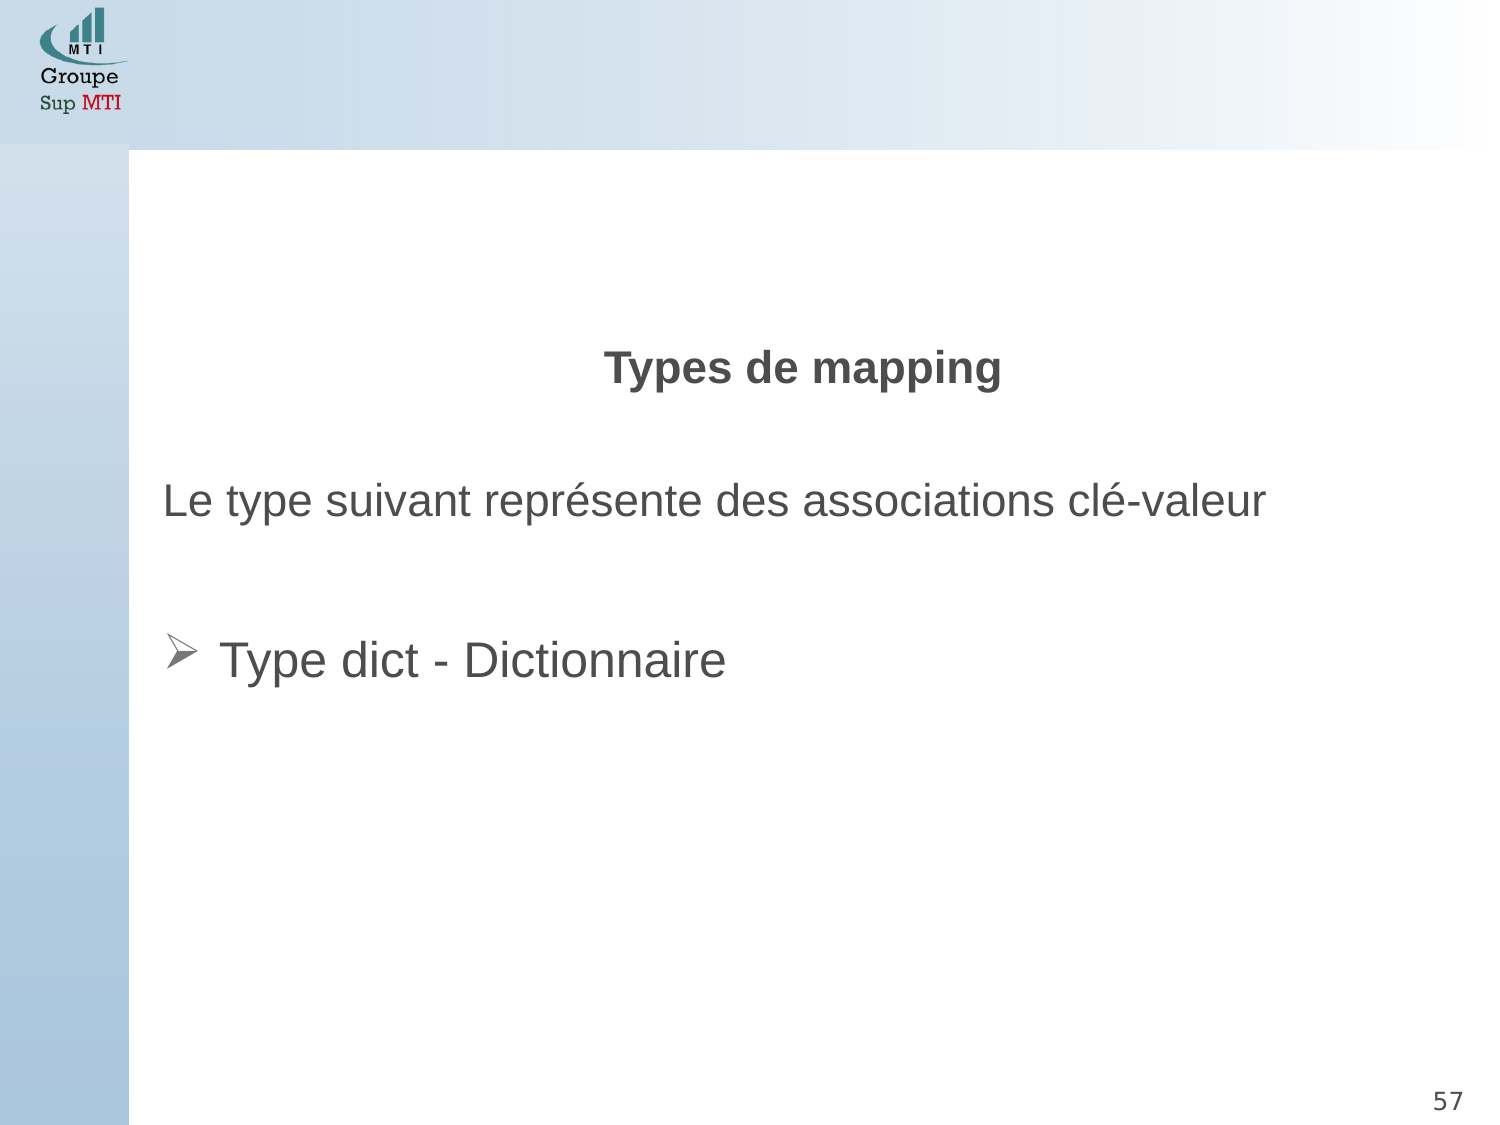

Types de mapping
Le type suivant représente des associations clé-valeur

Type dict - Dictionnaire